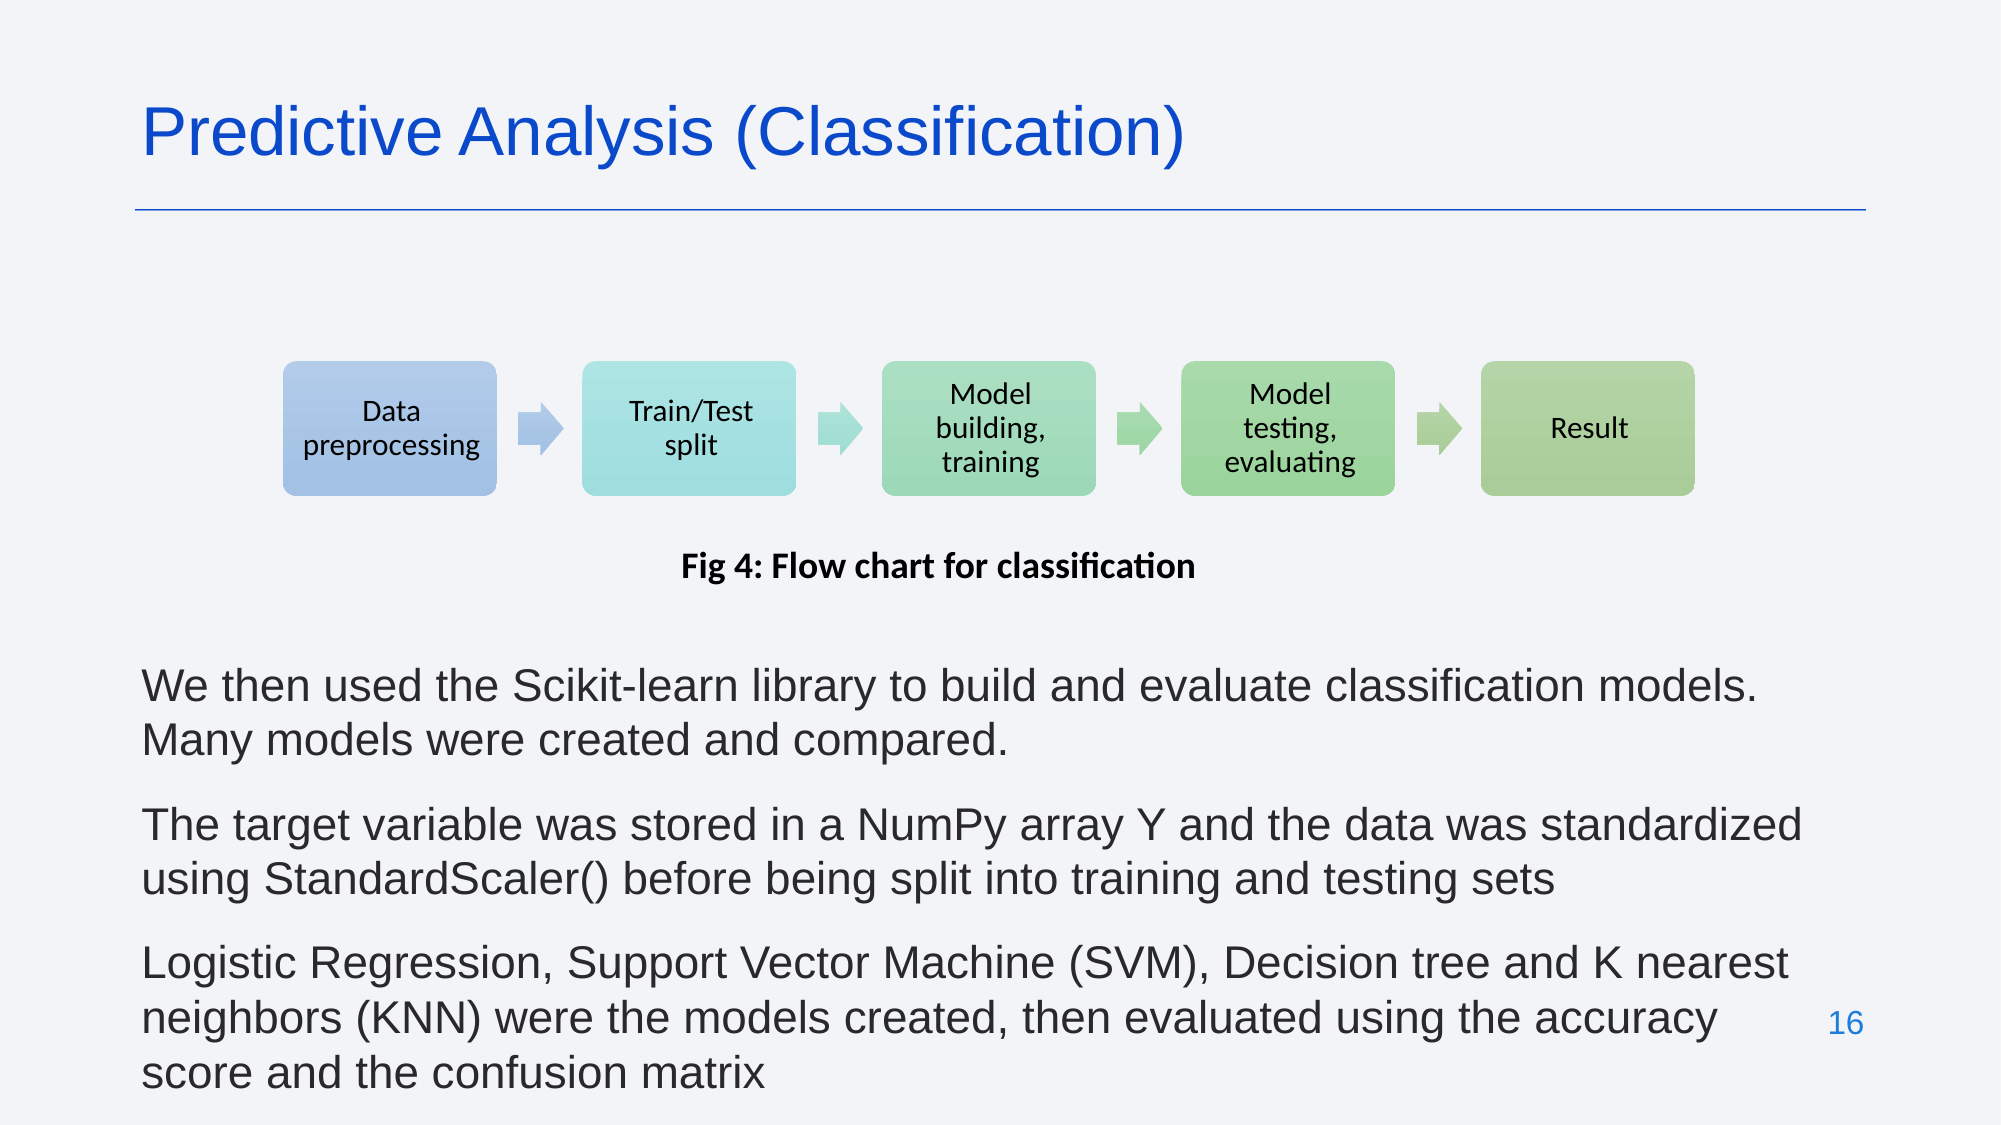

Predictive Analysis (Classification)
Data preprocessing

Train/Test split

Model building, training

Model testing, evaluating

Result
Fig 4: Flow chart for classification
We then used the Scikit-learn library to build and evaluate classification models. Many models were created and compared.
The target variable was stored in a NumPy array Y and the data was standardized using StandardScaler() before being split into training and testing sets
Logistic Regression, Support Vector Machine (SVM), Decision tree and K nearest neighbors (KNN) were the models created, then evaluated using the accuracy score and the confusion matrix
16